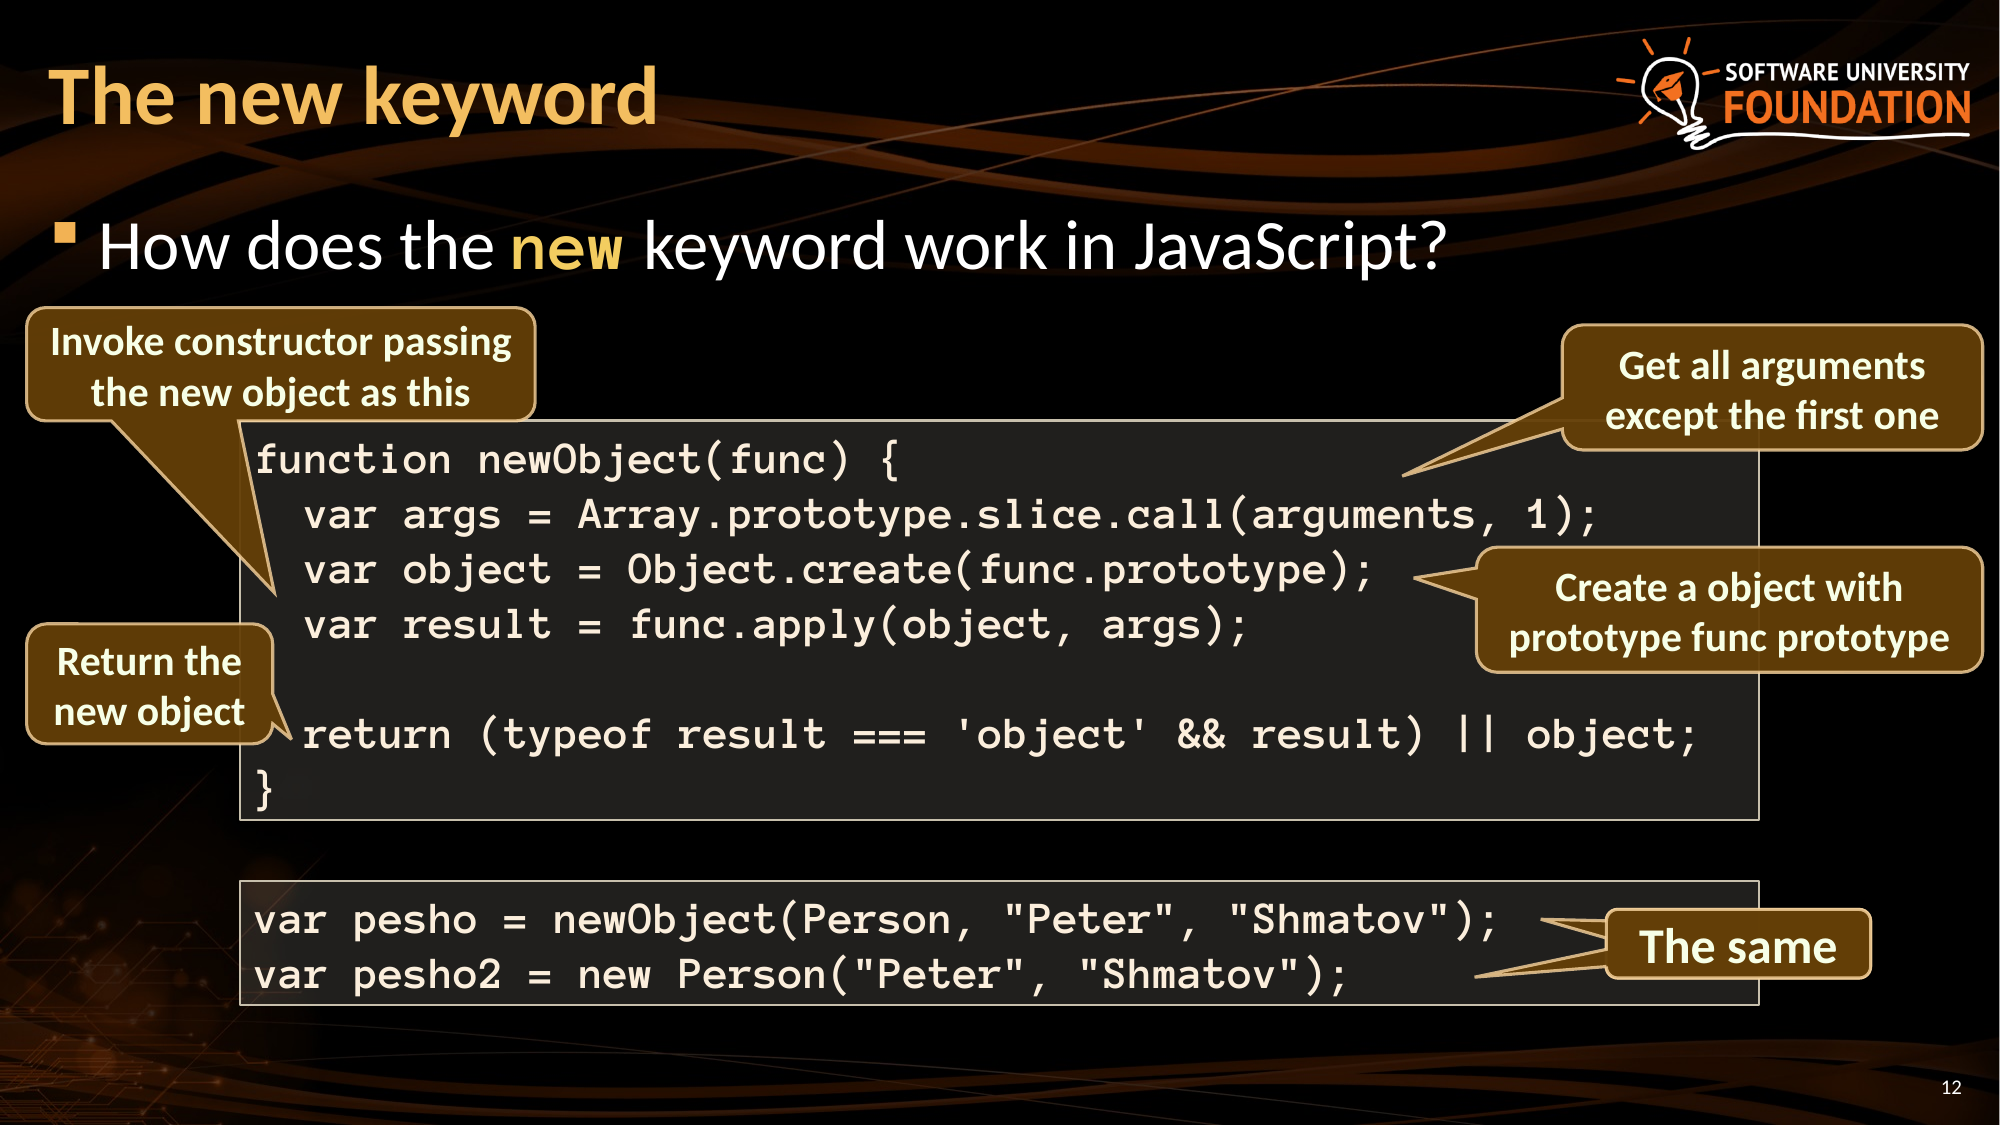

# The new keyword
How does the new keyword work in JavaScript?
Invoke constructor passing the new object as this
Get all arguments except the first one
function newObject(func) {
  var args = Array.prototype.slice.call(arguments, 1);
  var object = Object.create(func.prototype);
  var result = func.apply(object, args);

  return (typeof result === 'object' && result) || object;
}
Create a object with prototype func prototype
Return the new object
var pesho = newObject(Person, "Peter", "Shmatov");
var pesho2 = new Person("Peter", "Shmatov");
The same
The same
12